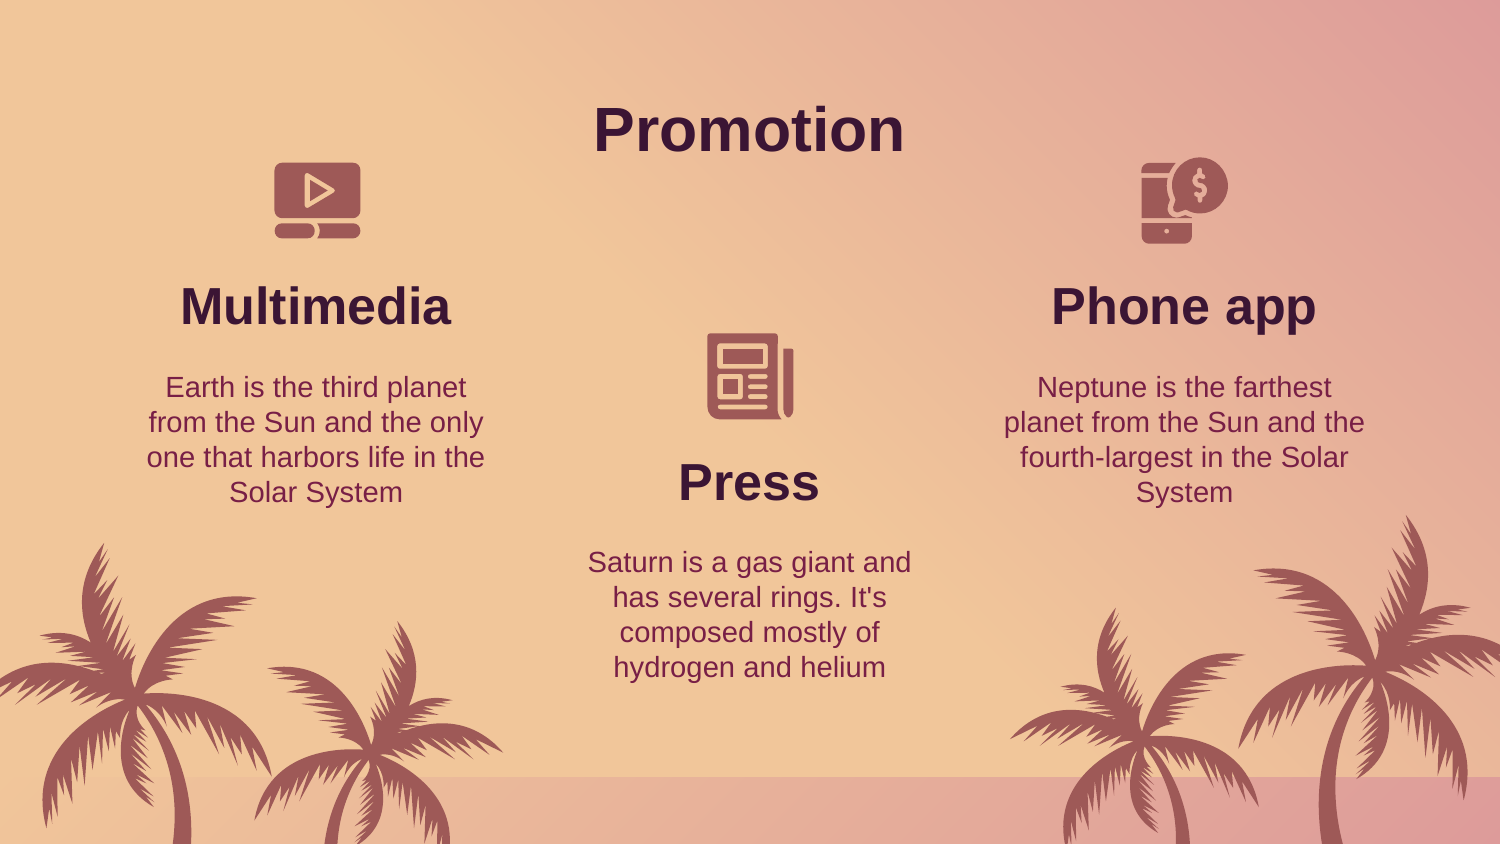

# Promotion

Phone app
Multimedia

Earth is the third planet from the Sun and the only one that harbors life in the Solar System
Neptune is the farthest planet from the Sun and the fourth-largest in the Solar System
Press
Saturn is a gas giant and has several rings. It's composed mostly of hydrogen and helium